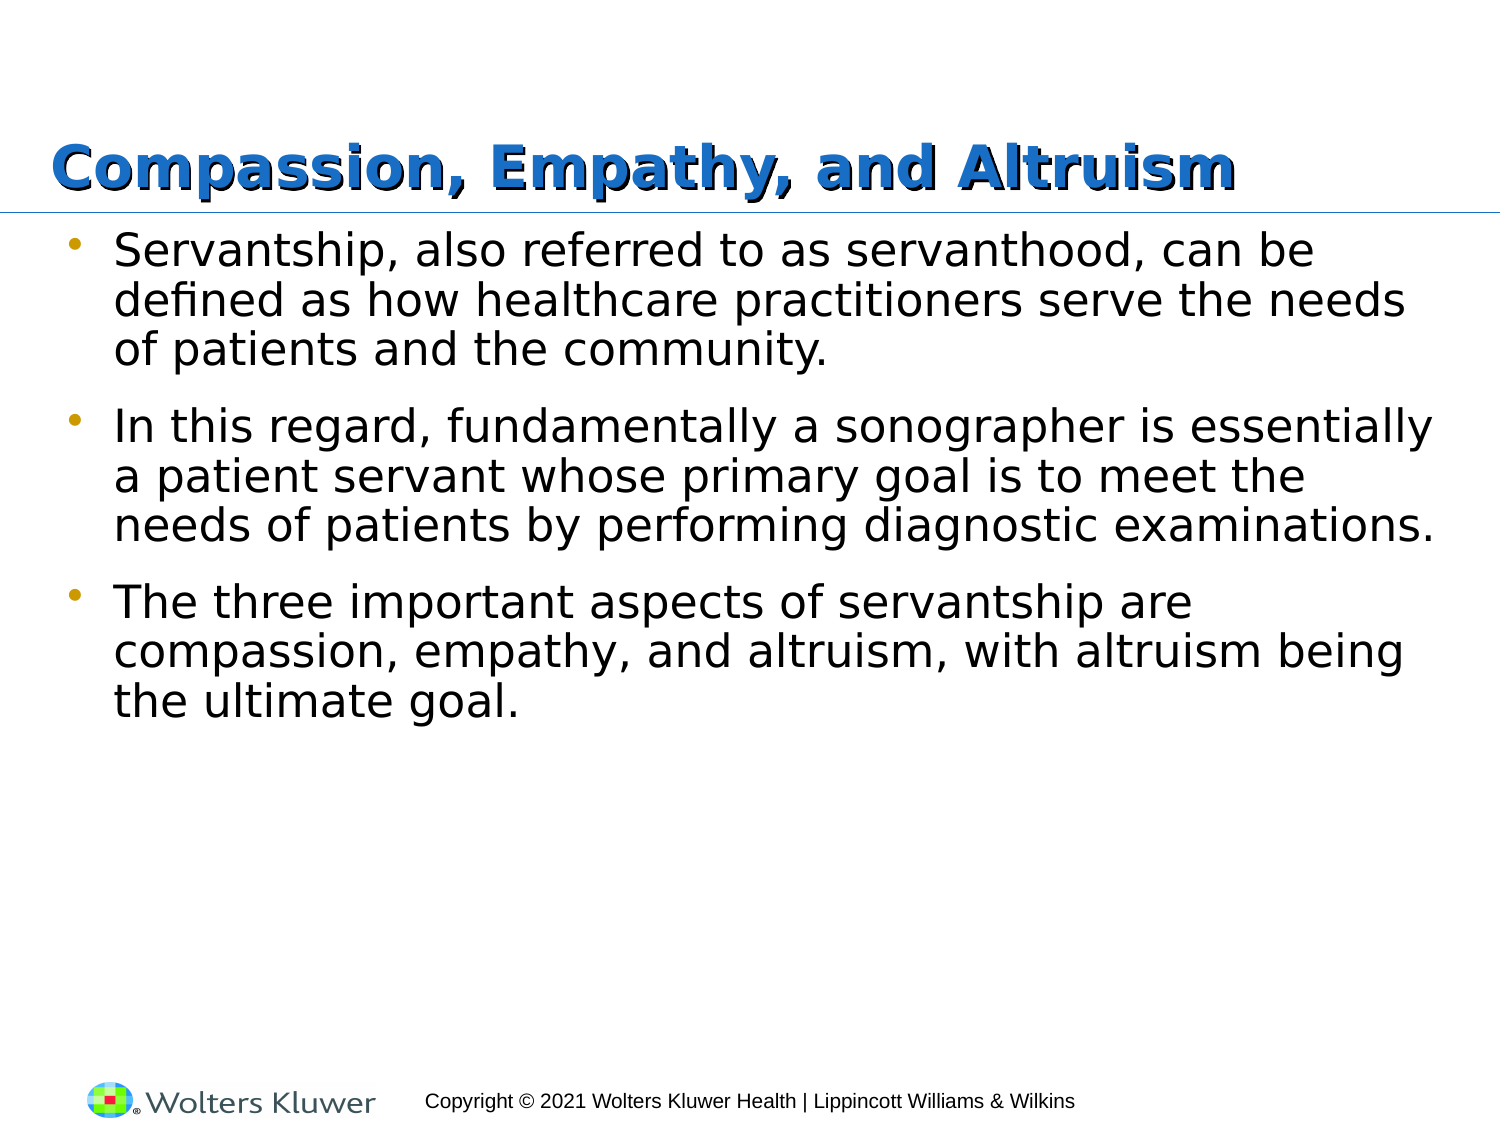

# Compassion, Empathy, and Altruism
Servantship, also referred to as servanthood, can be defined as how healthcare practitioners serve the needs of patients and the community.
In this regard, fundamentally a sonographer is essentially a patient servant whose primary goal is to meet the needs of patients by performing diagnostic examinations.
The three important aspects of servantship are compassion, empathy, and altruism, with altruism being the ultimate goal.